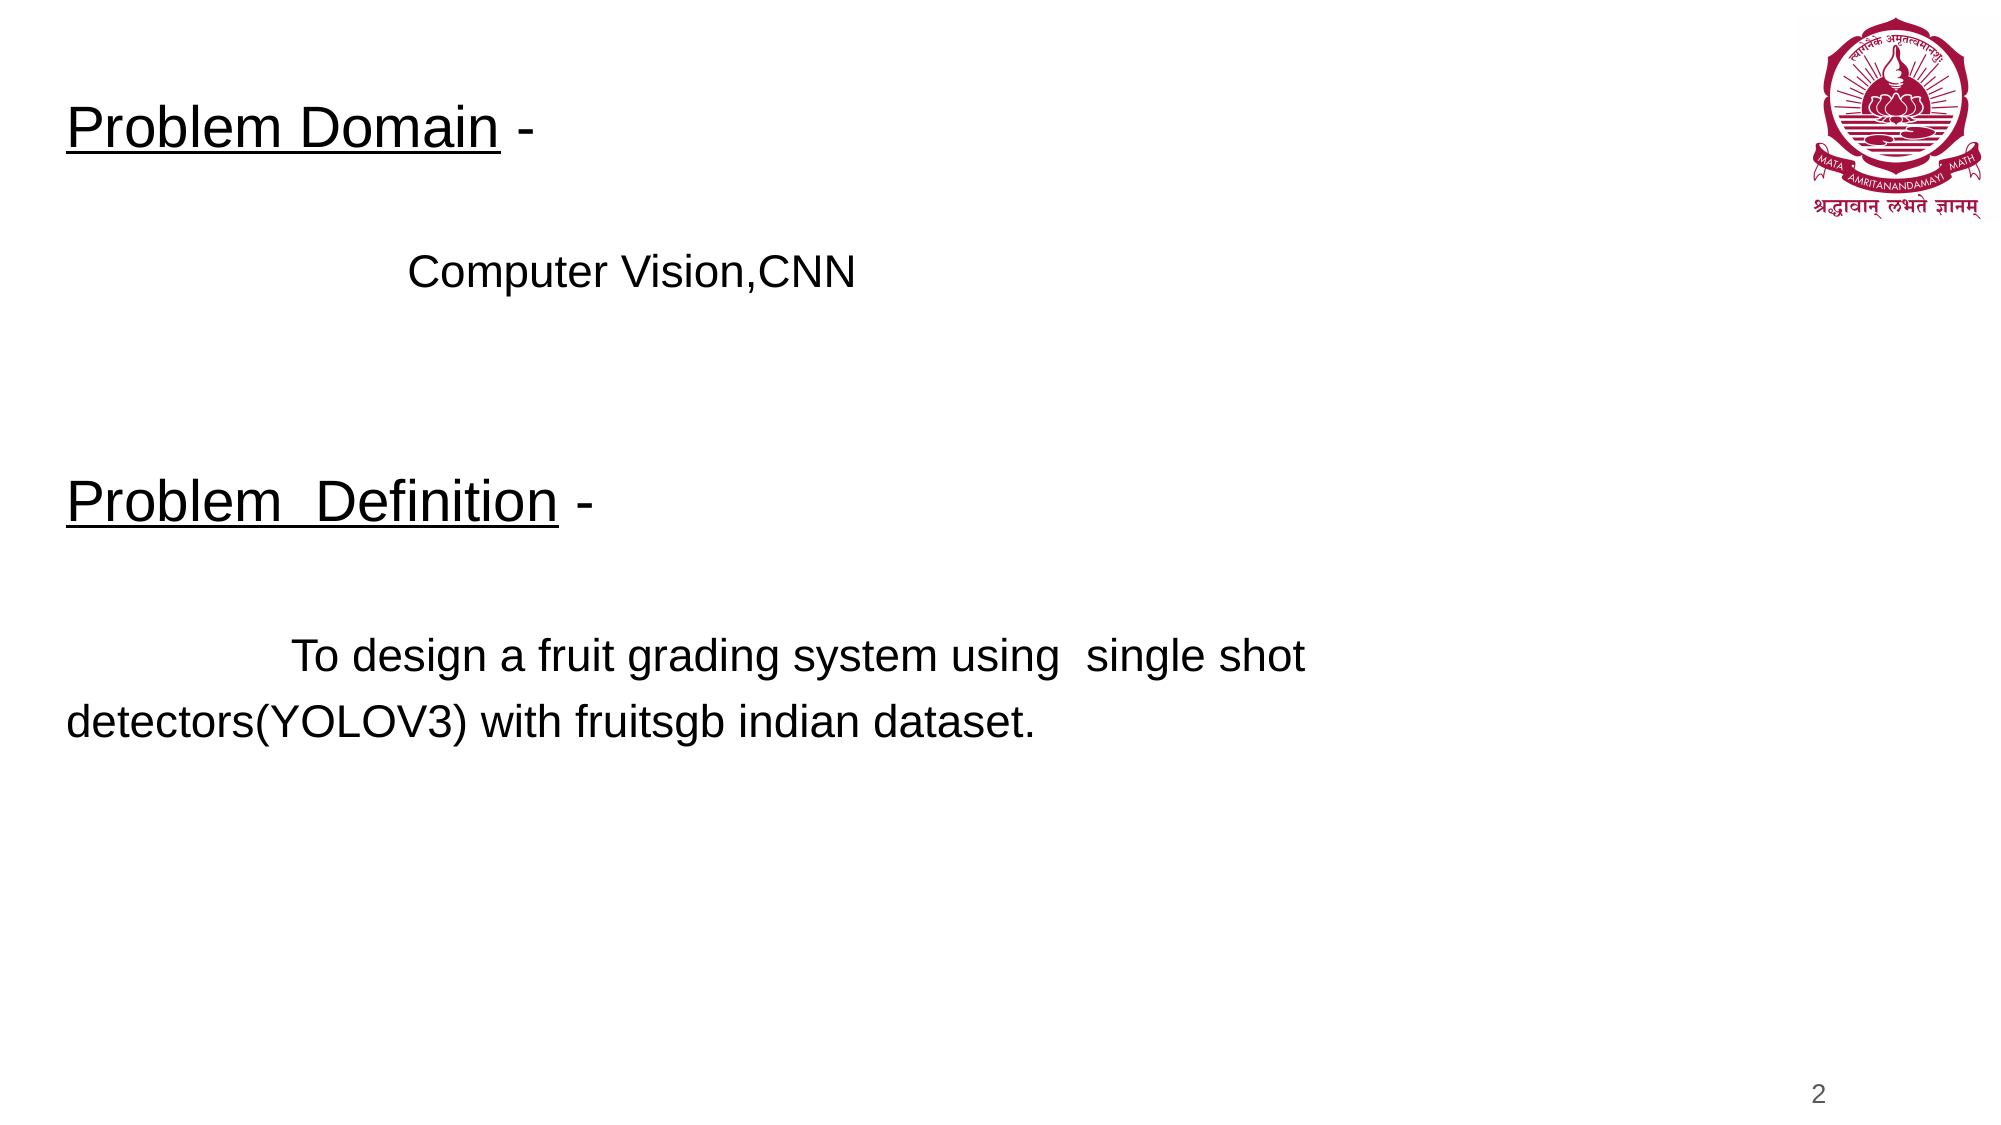

Problem Domain -

                     Computer Vision,CNN

Problem  Definition -

                   To design a fruit grading system using  single shot  detectors(YOLOV3) with fruitsgb indian dataset.

2